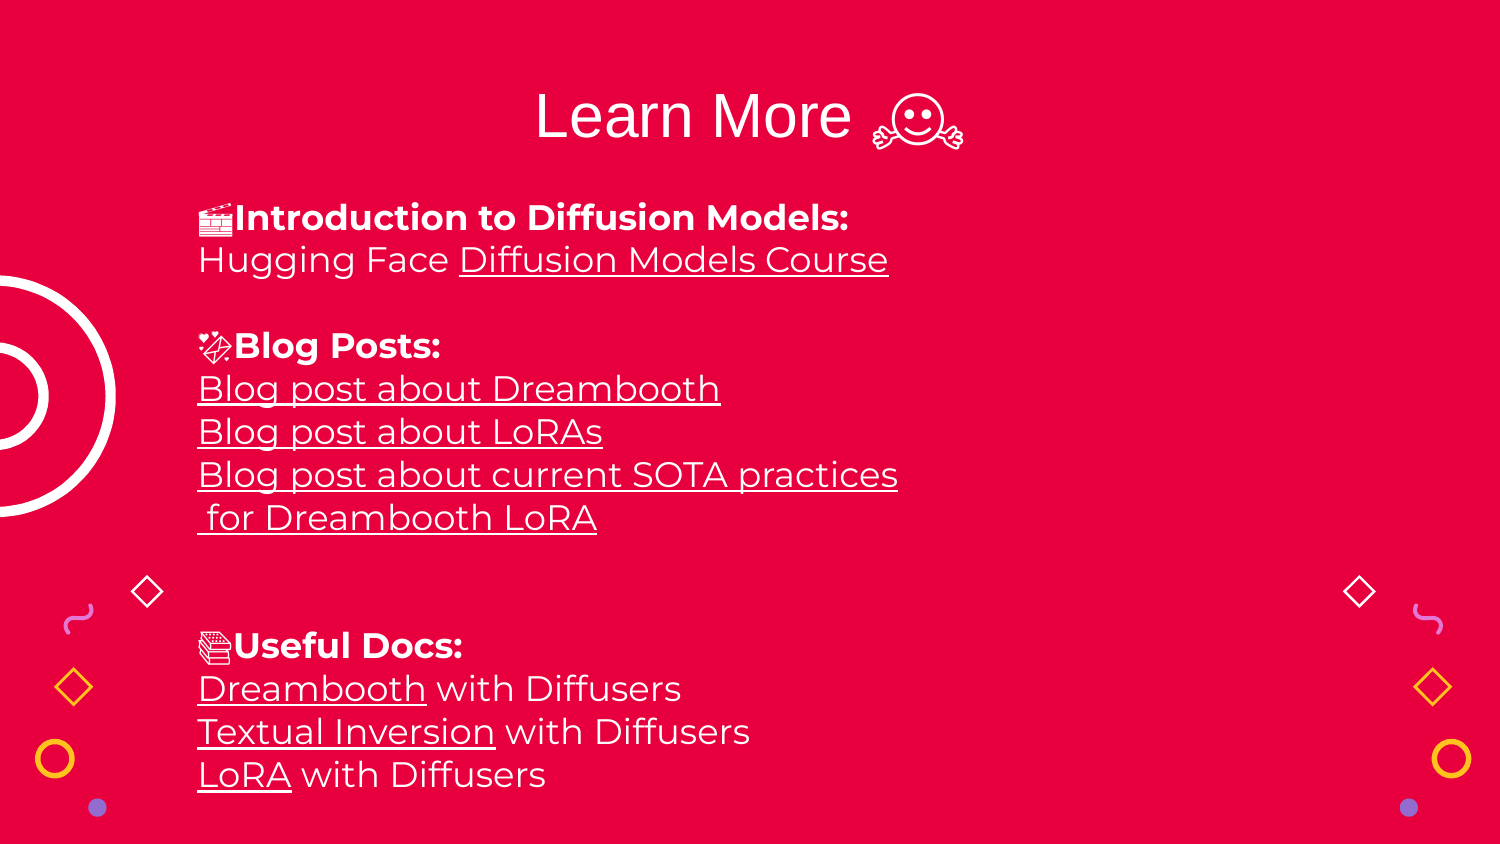

# Learn More 🤗
🎬Introduction to Diffusion Models:
Hugging Face Diffusion Models Course

💌Blog Posts:
Blog post about Dreambooth
Blog post about LoRAs
Blog post about current SOTA practices for Dreambooth LoRA

📚Useful Docs:
Dreambooth with Diffusers
Textual Inversion with Diffusers
LoRA with Diffusers